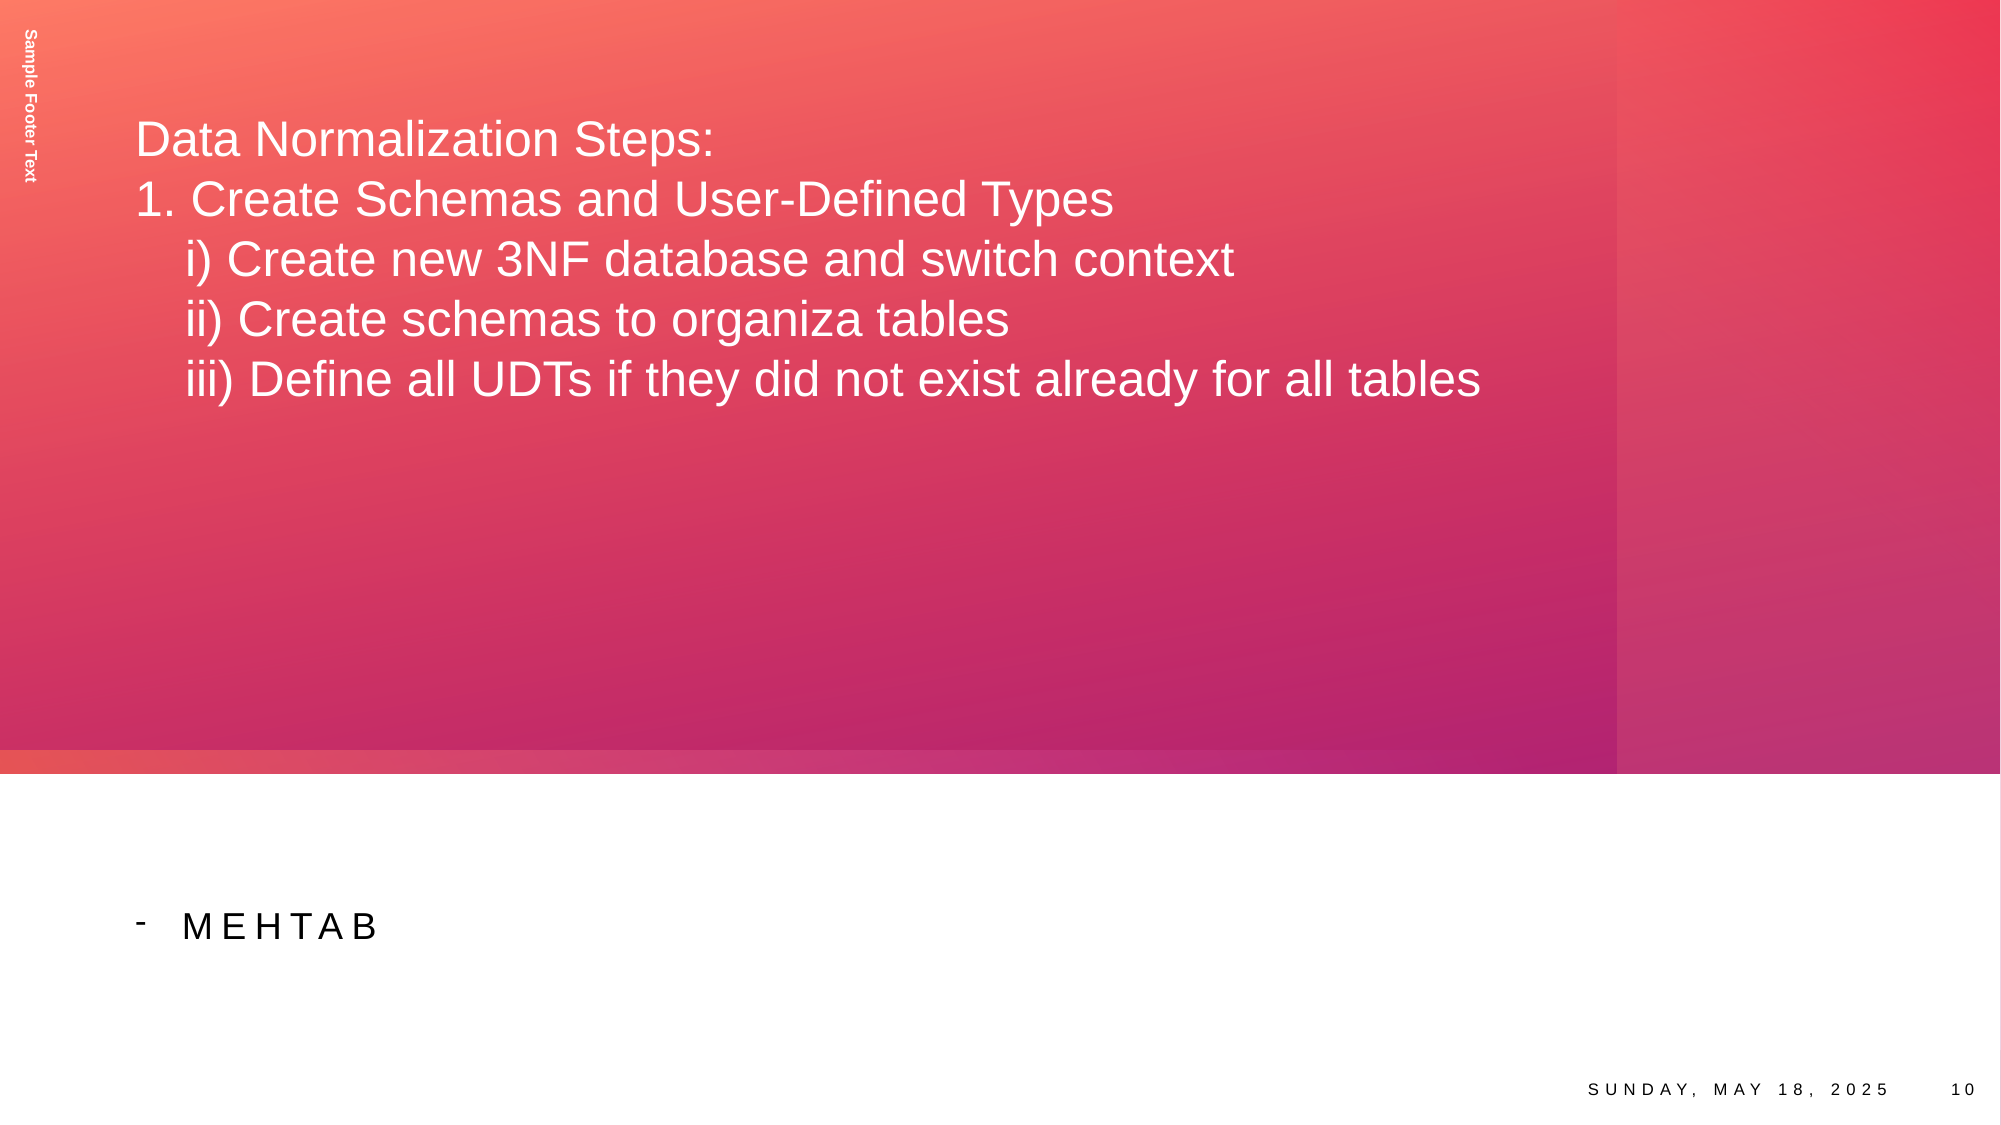

# Data Normalization Steps: 1. Create Schemas and User-Defined Types  i) Create new 3NF database and switch context  ii) Create schemas to organiza tables  iii) Define all UDTs if they did not exist already for all tables
Sample Footer Text
Mehtab
Sunday, May 18, 2025
10